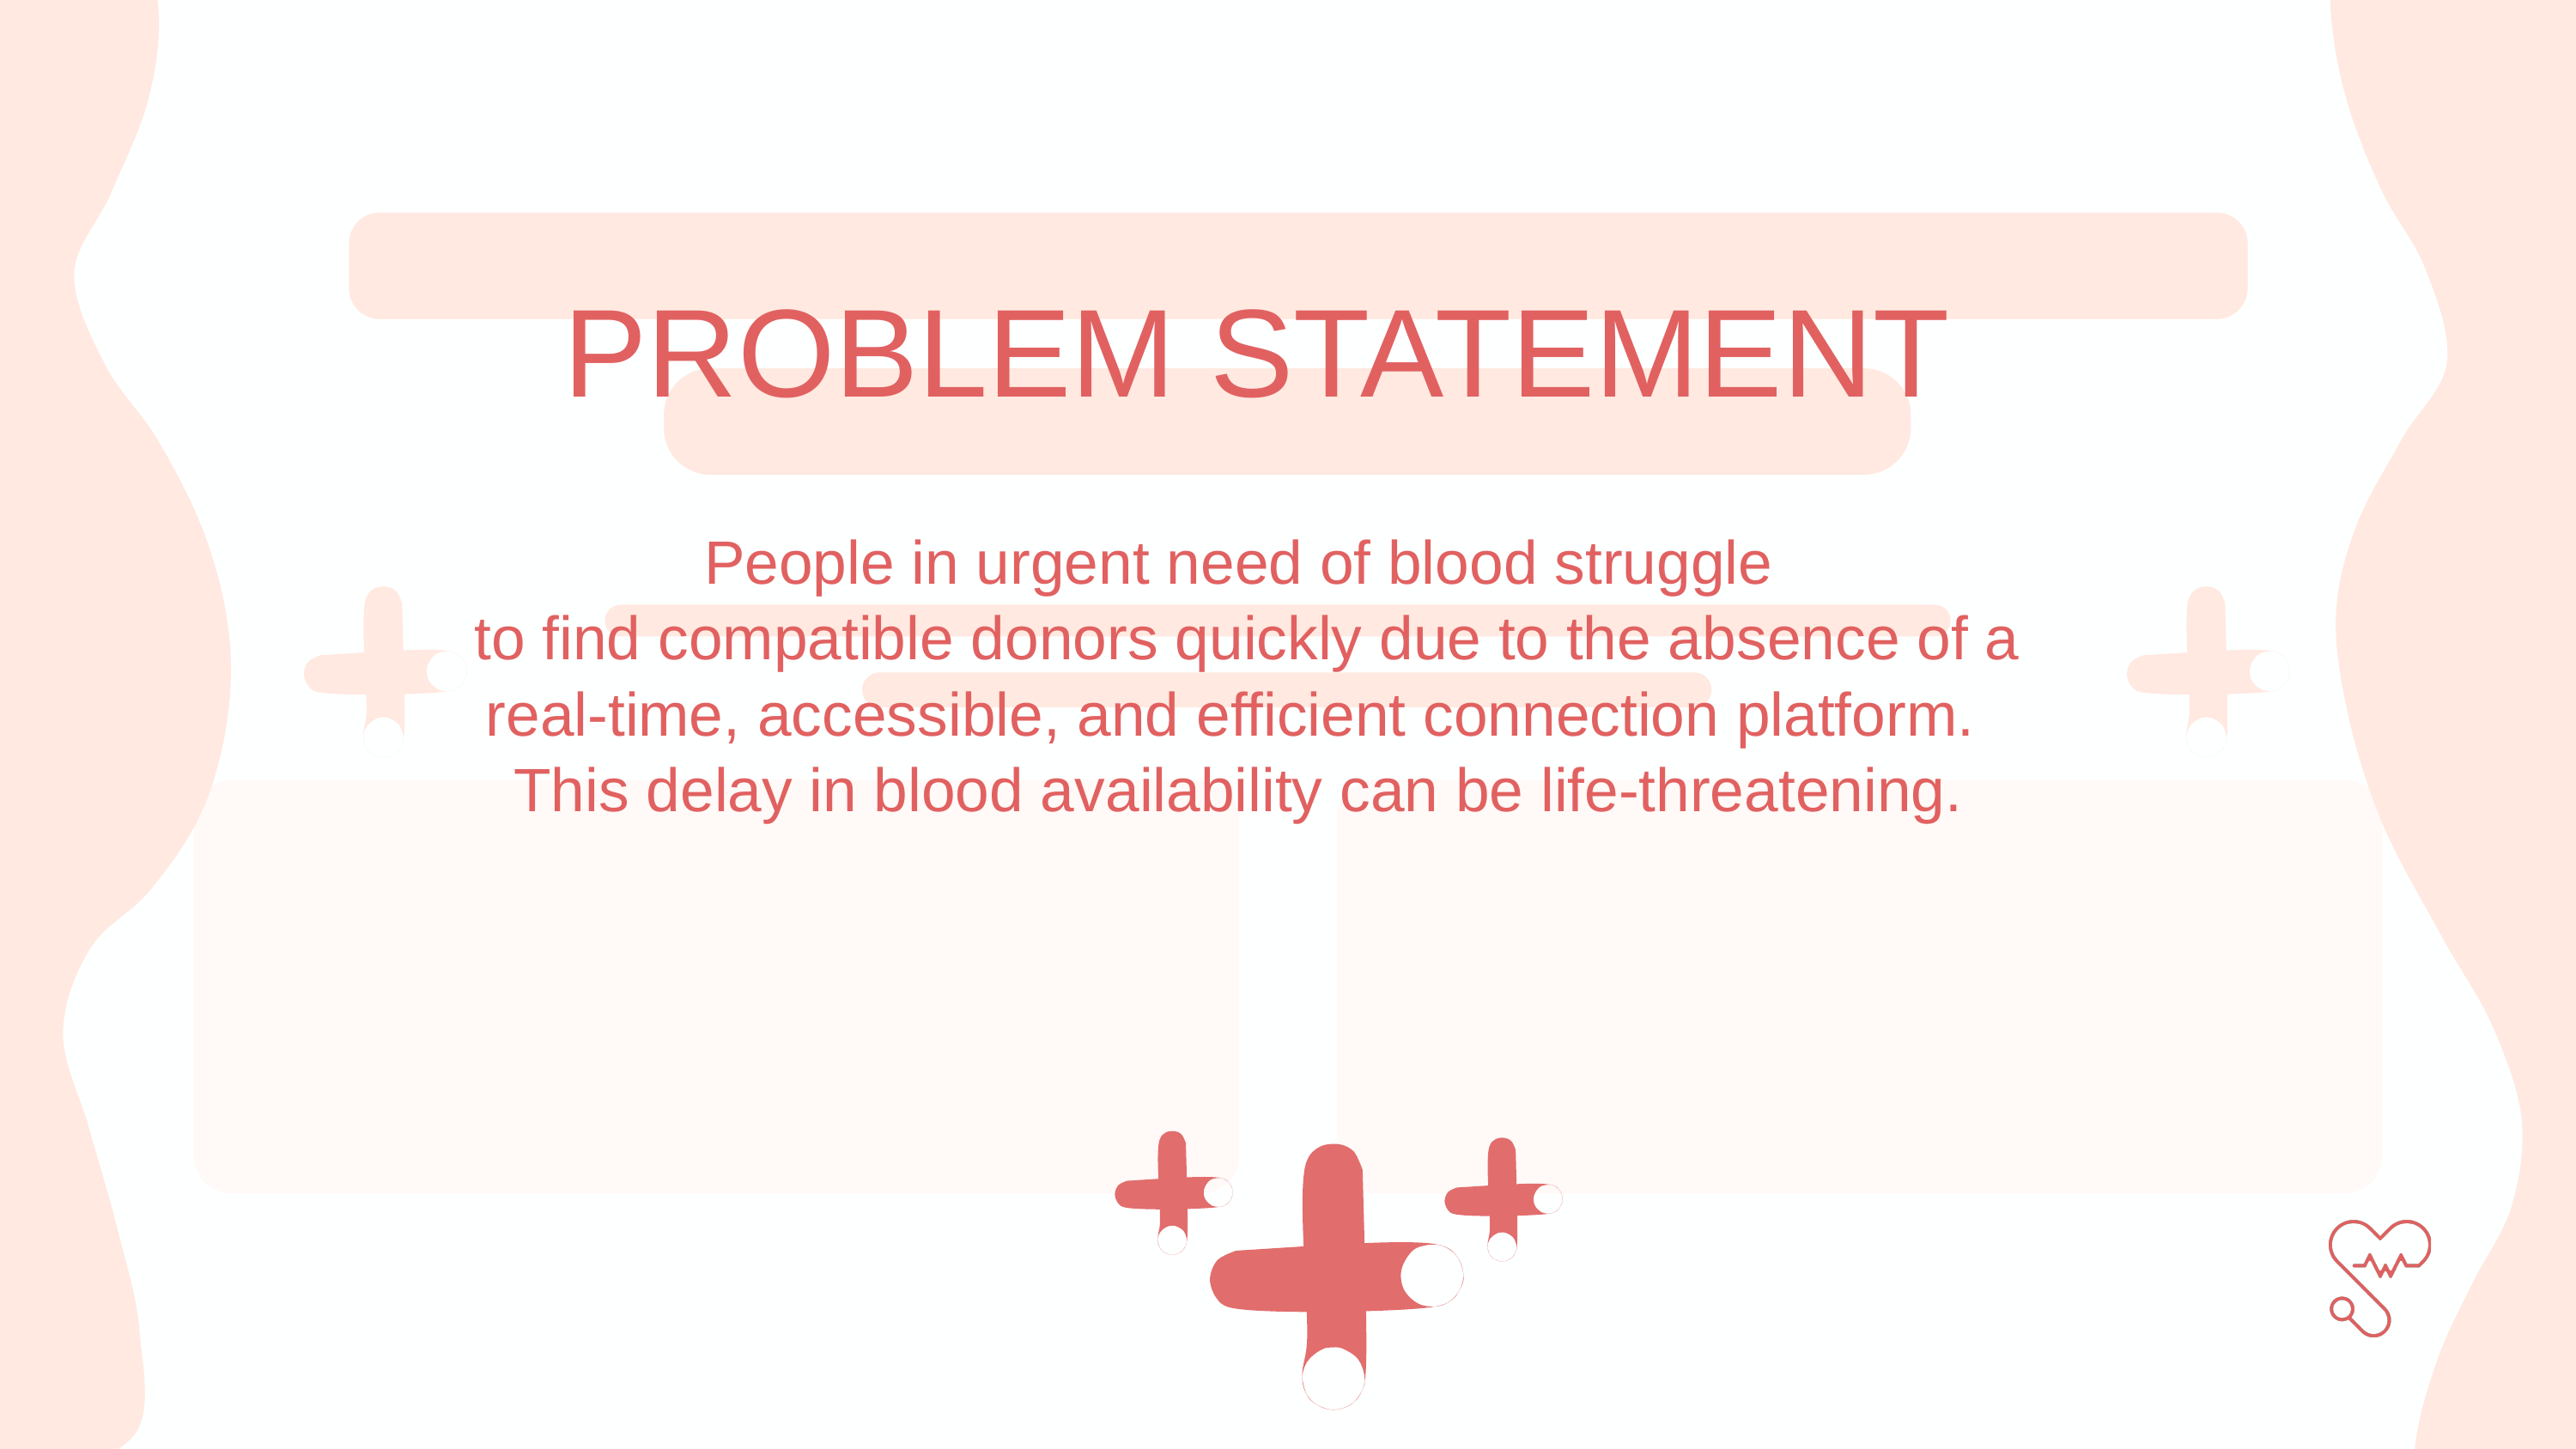

PROBLEM STATEMENT

People in urgent need of blood struggle
 to find compatible donors quickly due to the absence of a real-time, accessible, and efficient connection platform.
This delay in blood availability can be life-threatening.